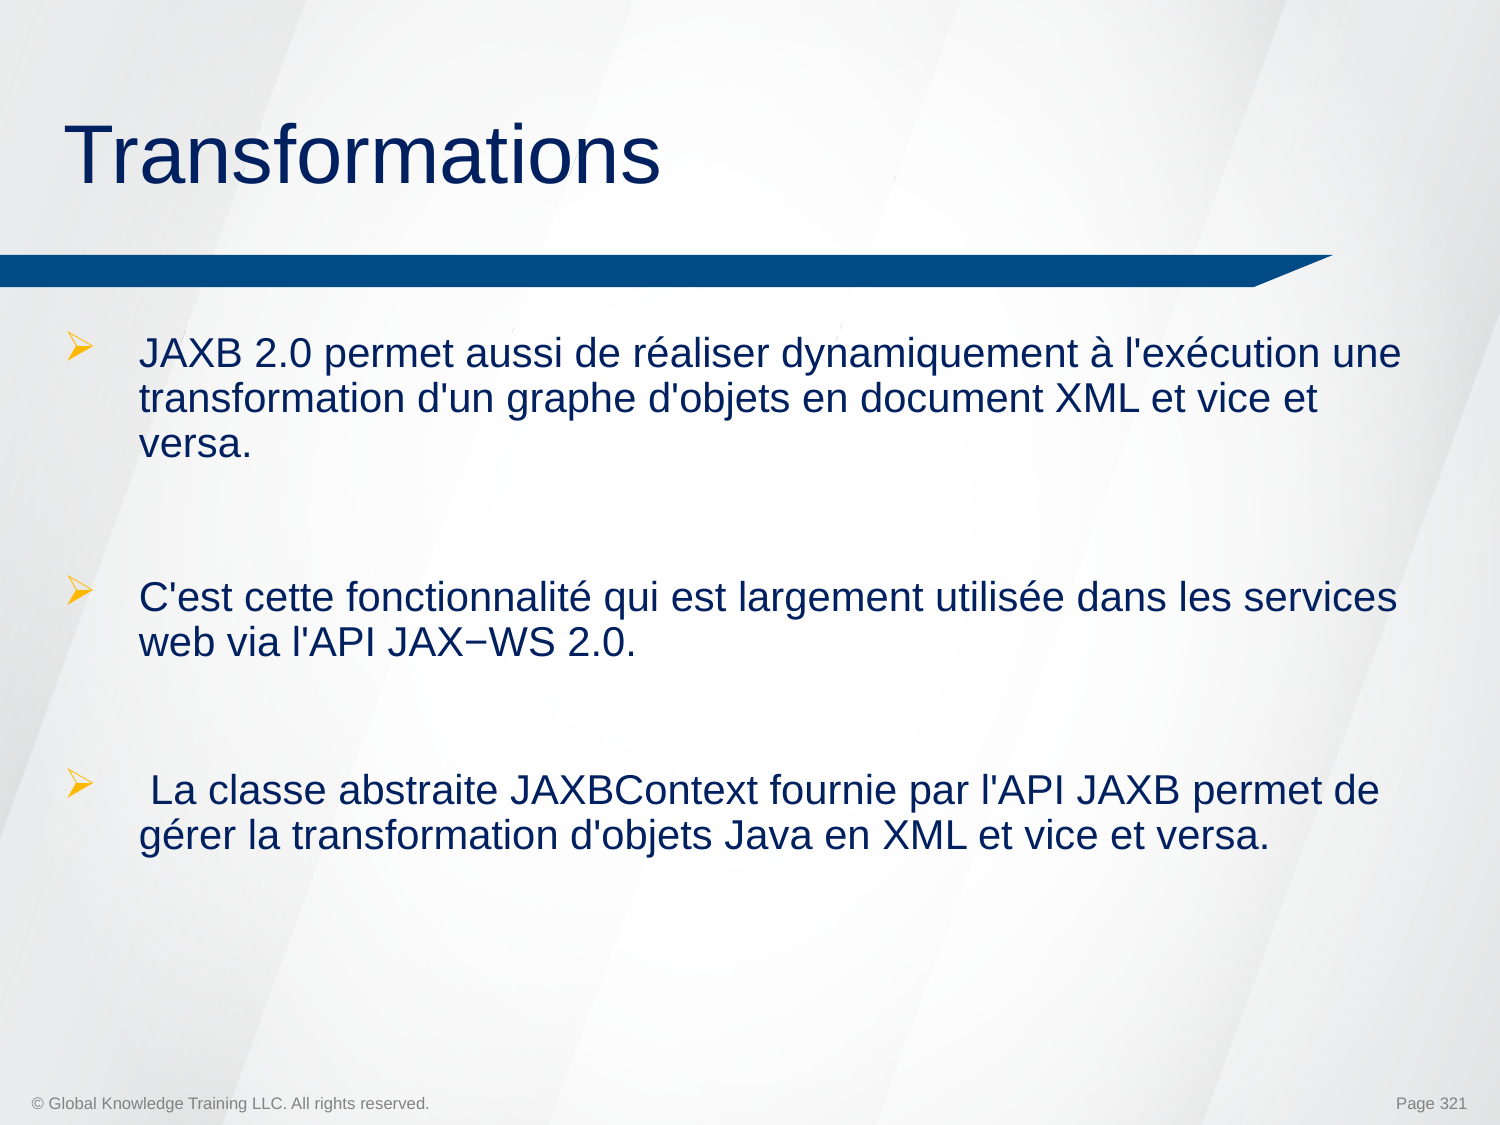

# Transformations
JAXB 2.0 permet aussi de réaliser dynamiquement à l'exécution une transformation d'un graphe d'objets en document XML et vice et versa.

C'est cette fonctionnalité qui est largement utilisée dans les services web via l'API JAX−WS 2.0.

 La classe abstraite JAXBContext fournie par l'API JAXB permet de gérer la transformation d'objets Java en XML et vice et versa.